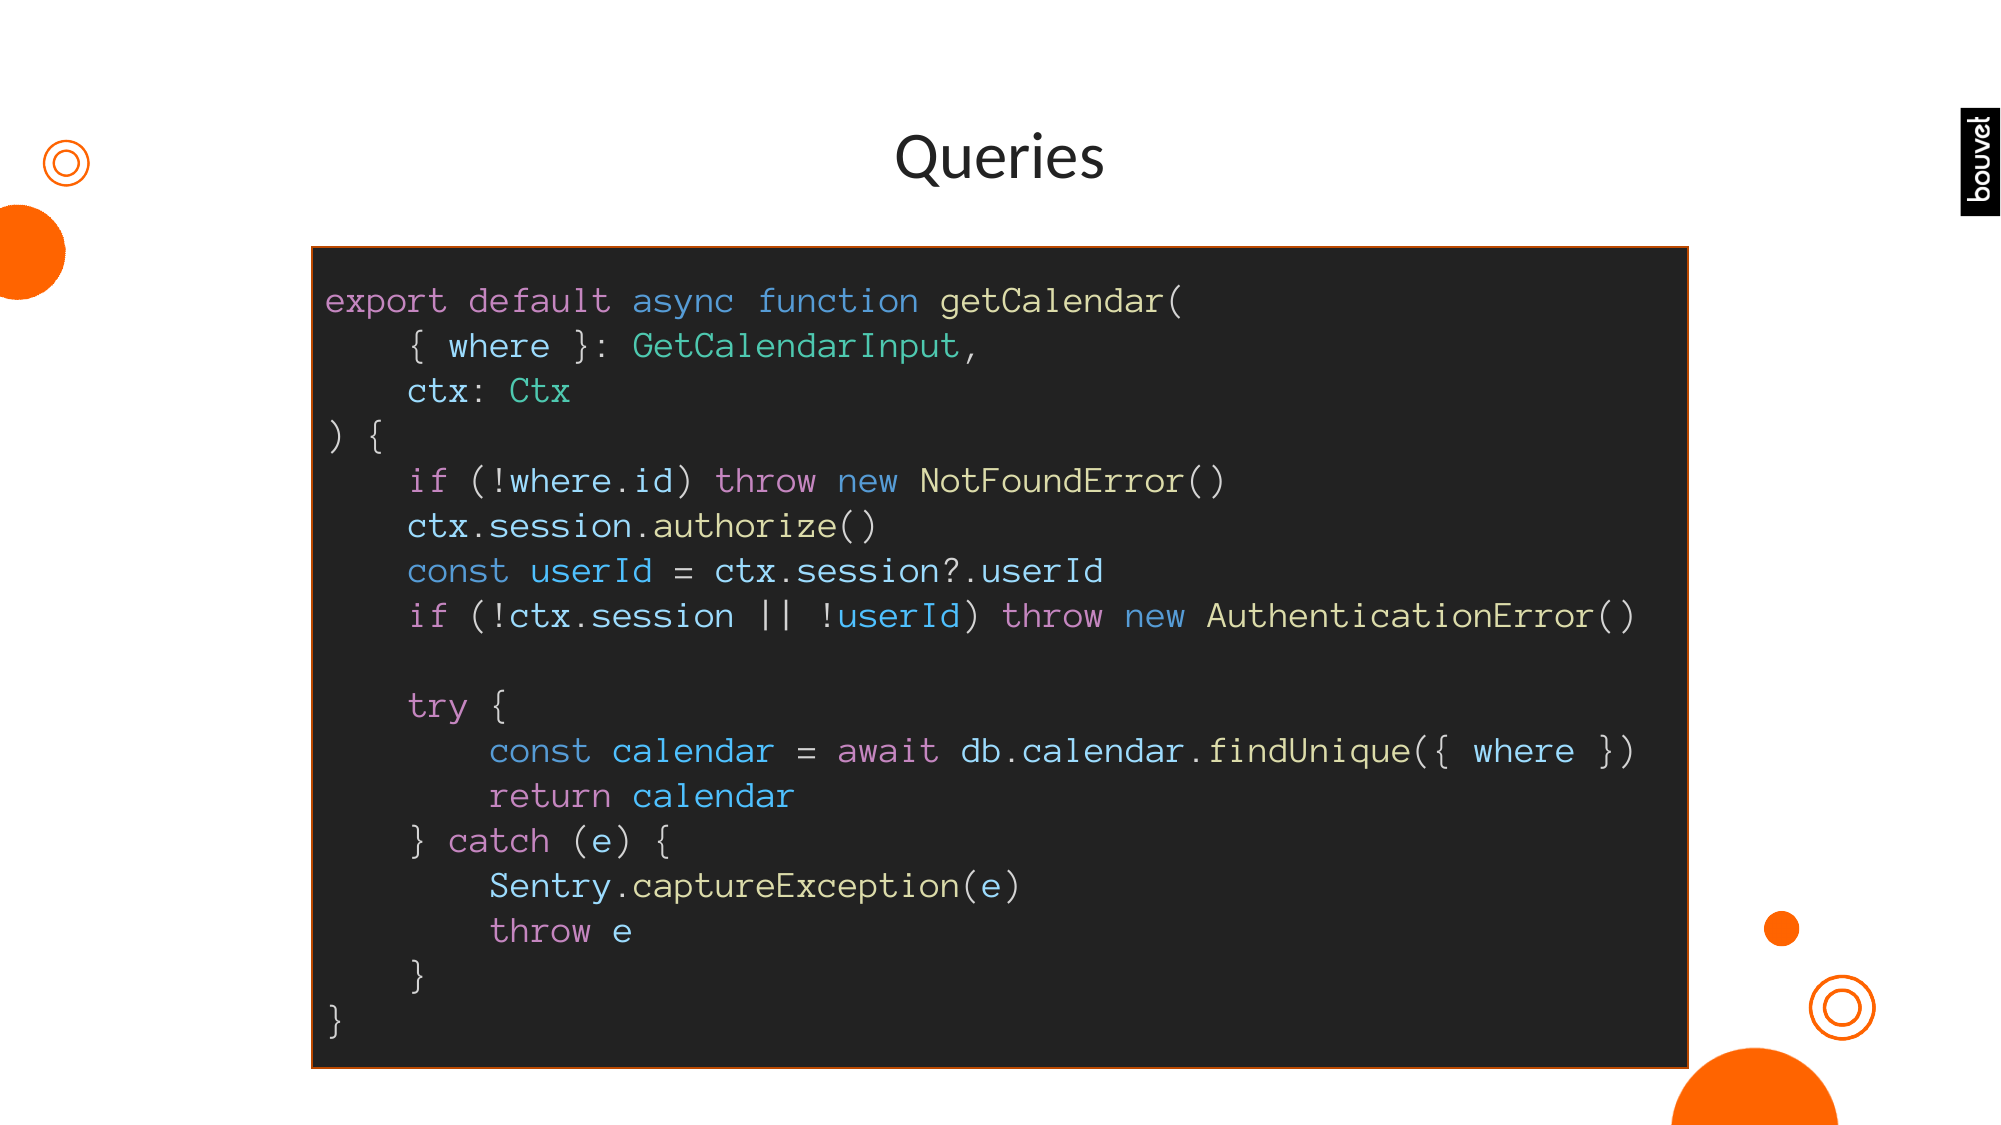

Queries
export default async function getCalendar(
    { where }: GetCalendarInput,
    ctx: Ctx
) {
    if (!where.id) throw new NotFoundError()
    ctx.session.authorize()
    const userId = ctx.session?.userId
    if (!ctx.session || !userId) throw new AuthenticationError()
    try {
        const calendar = await db.calendar.findUnique({ where })
        return calendar
    } catch (e) {
        Sentry.captureException(e)
        throw e
    }
}
#